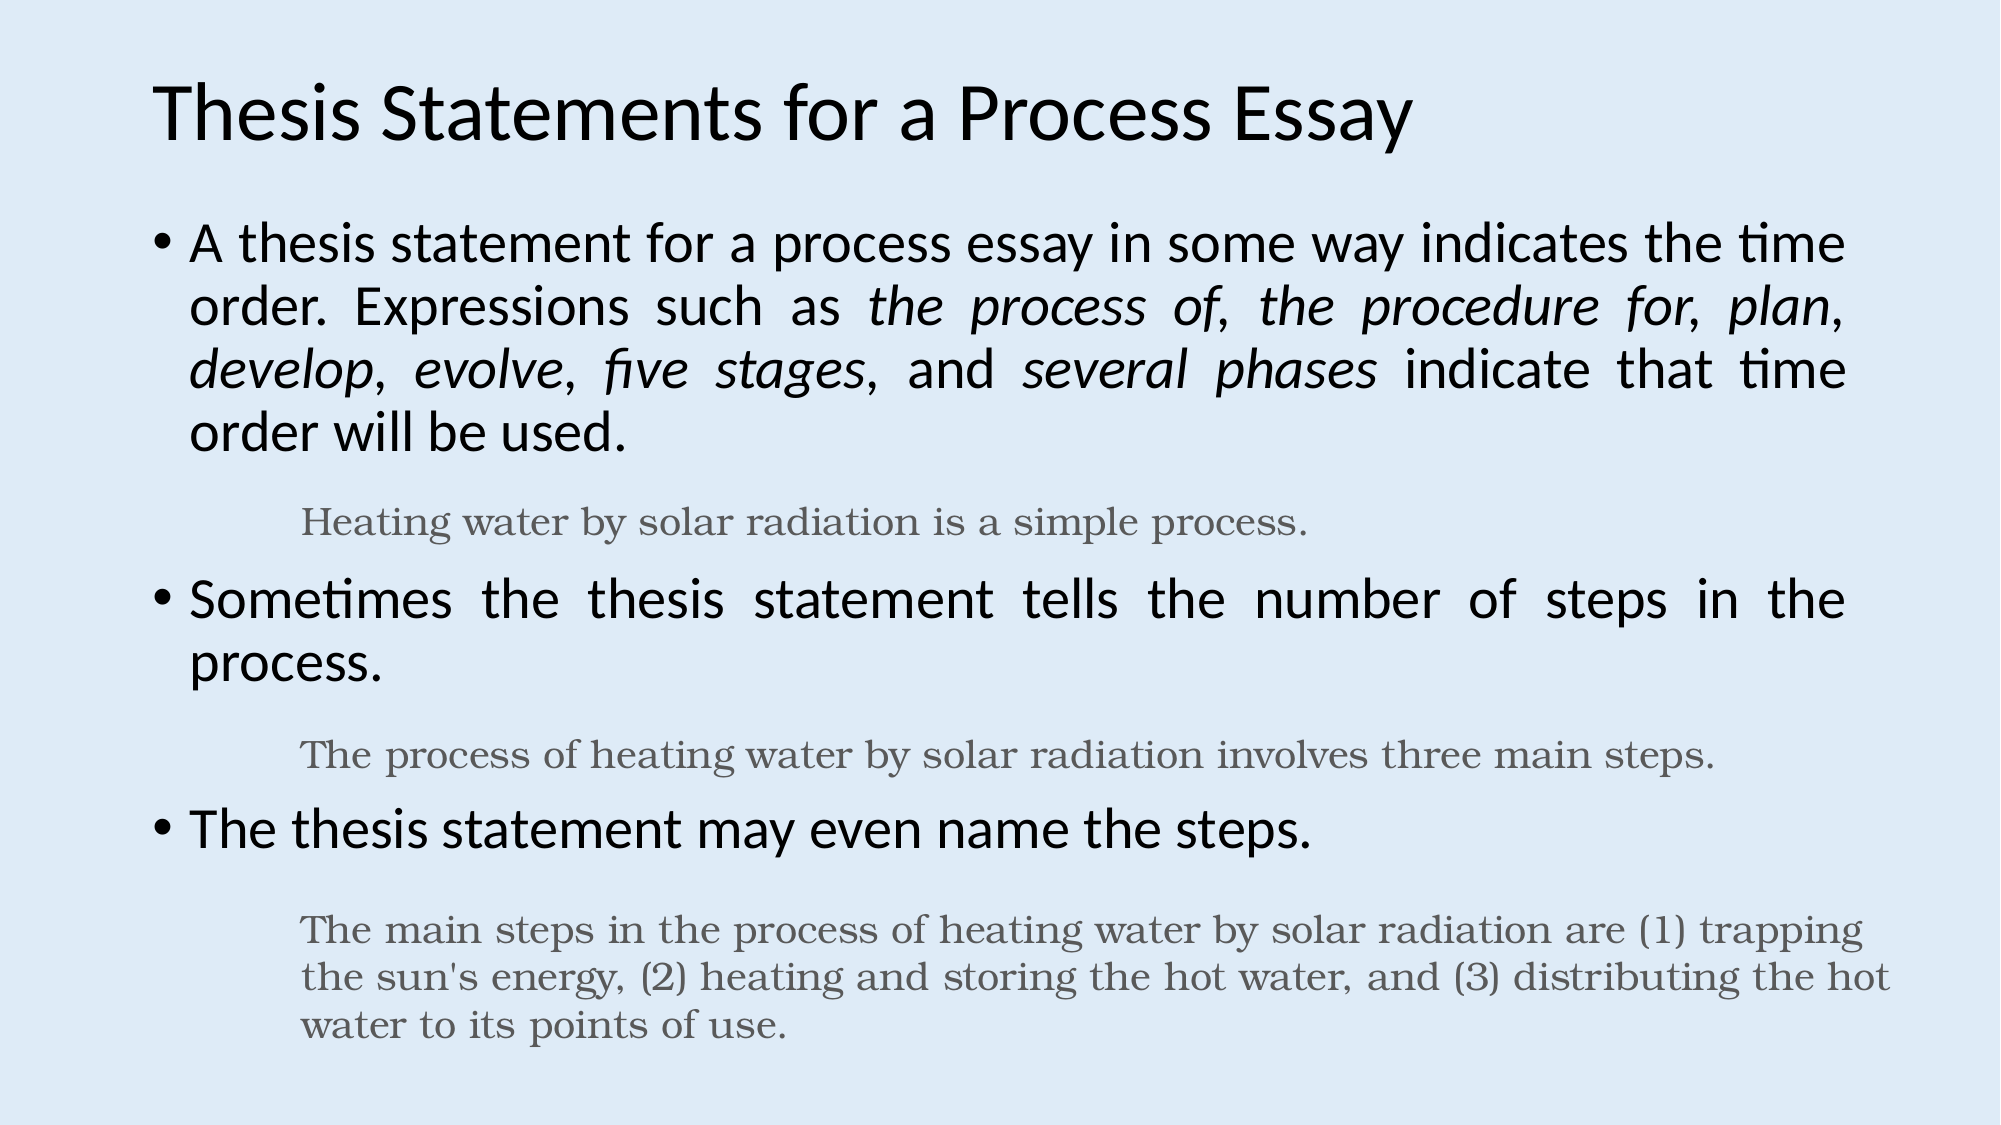

# Thesis Statements for a Process Essay
A thesis statement for a process essay in some way indicates the time order. Expressions such as the process of, the procedure for, plan, develop, evolve, five stages, and several phases indicate that time order will be used.

Sometimes the thesis statement tells the number of steps in the process.

The thesis statement may even name the steps.
Heating water by solar radiation is a simple process.
The process of heating water by solar radiation involves three main steps.
The main steps in the process of heating water by solar radiation are (1) trapping the sun's energy, (2) heating and storing the hot water, and (3) distributing the hot water to its points of use.